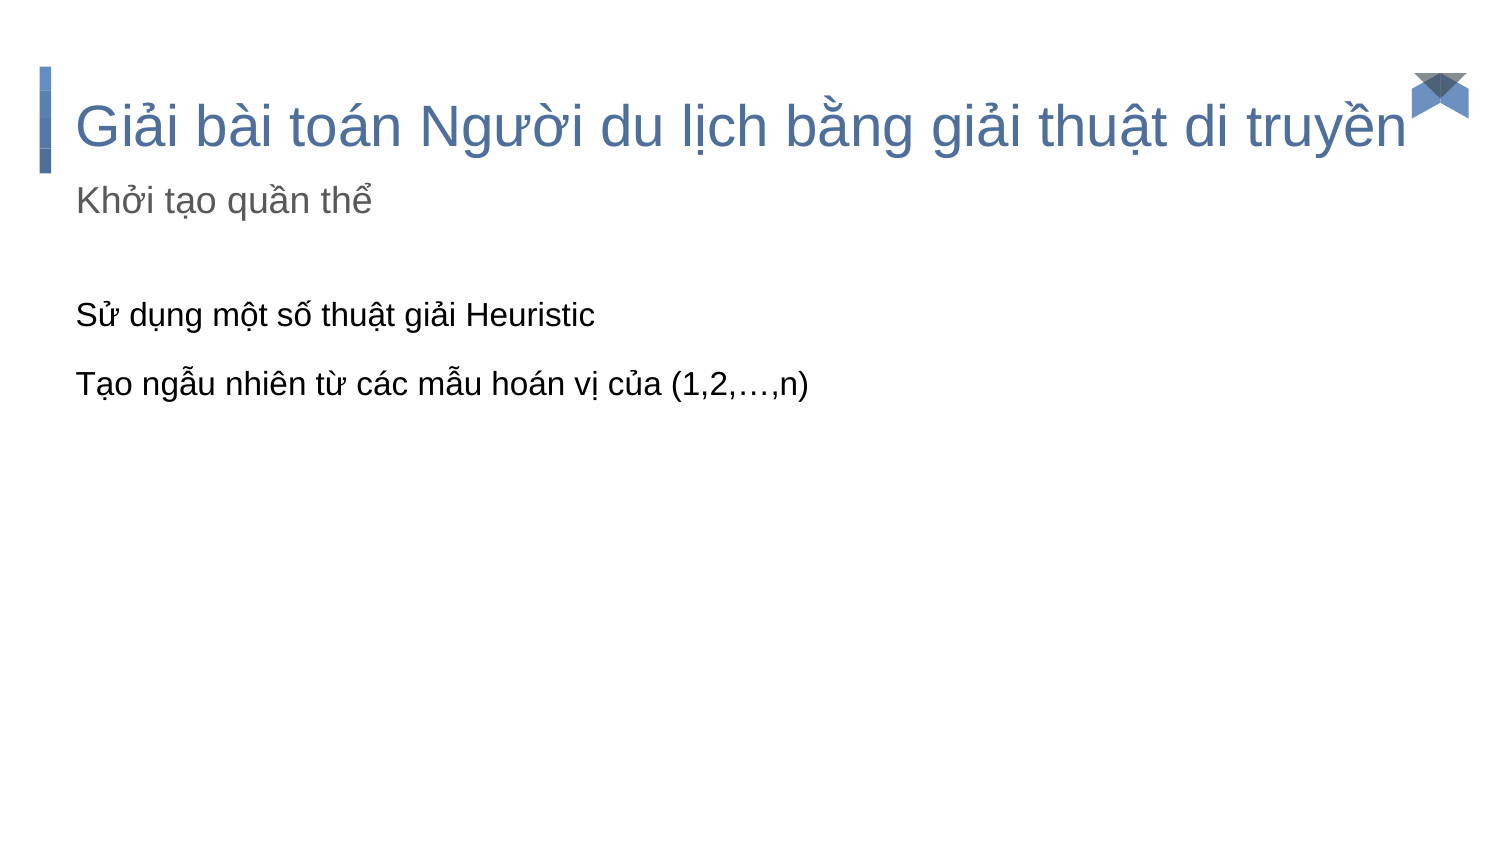

# Giải bài toán Người du lịch bằng giải thuật di truyền
Khởi tạo quần thể

Sử dụng một số thuật giải Heuristic
Tạo ngẫu nhiên từ các mẫu hoán vị của (1,2,…,n)